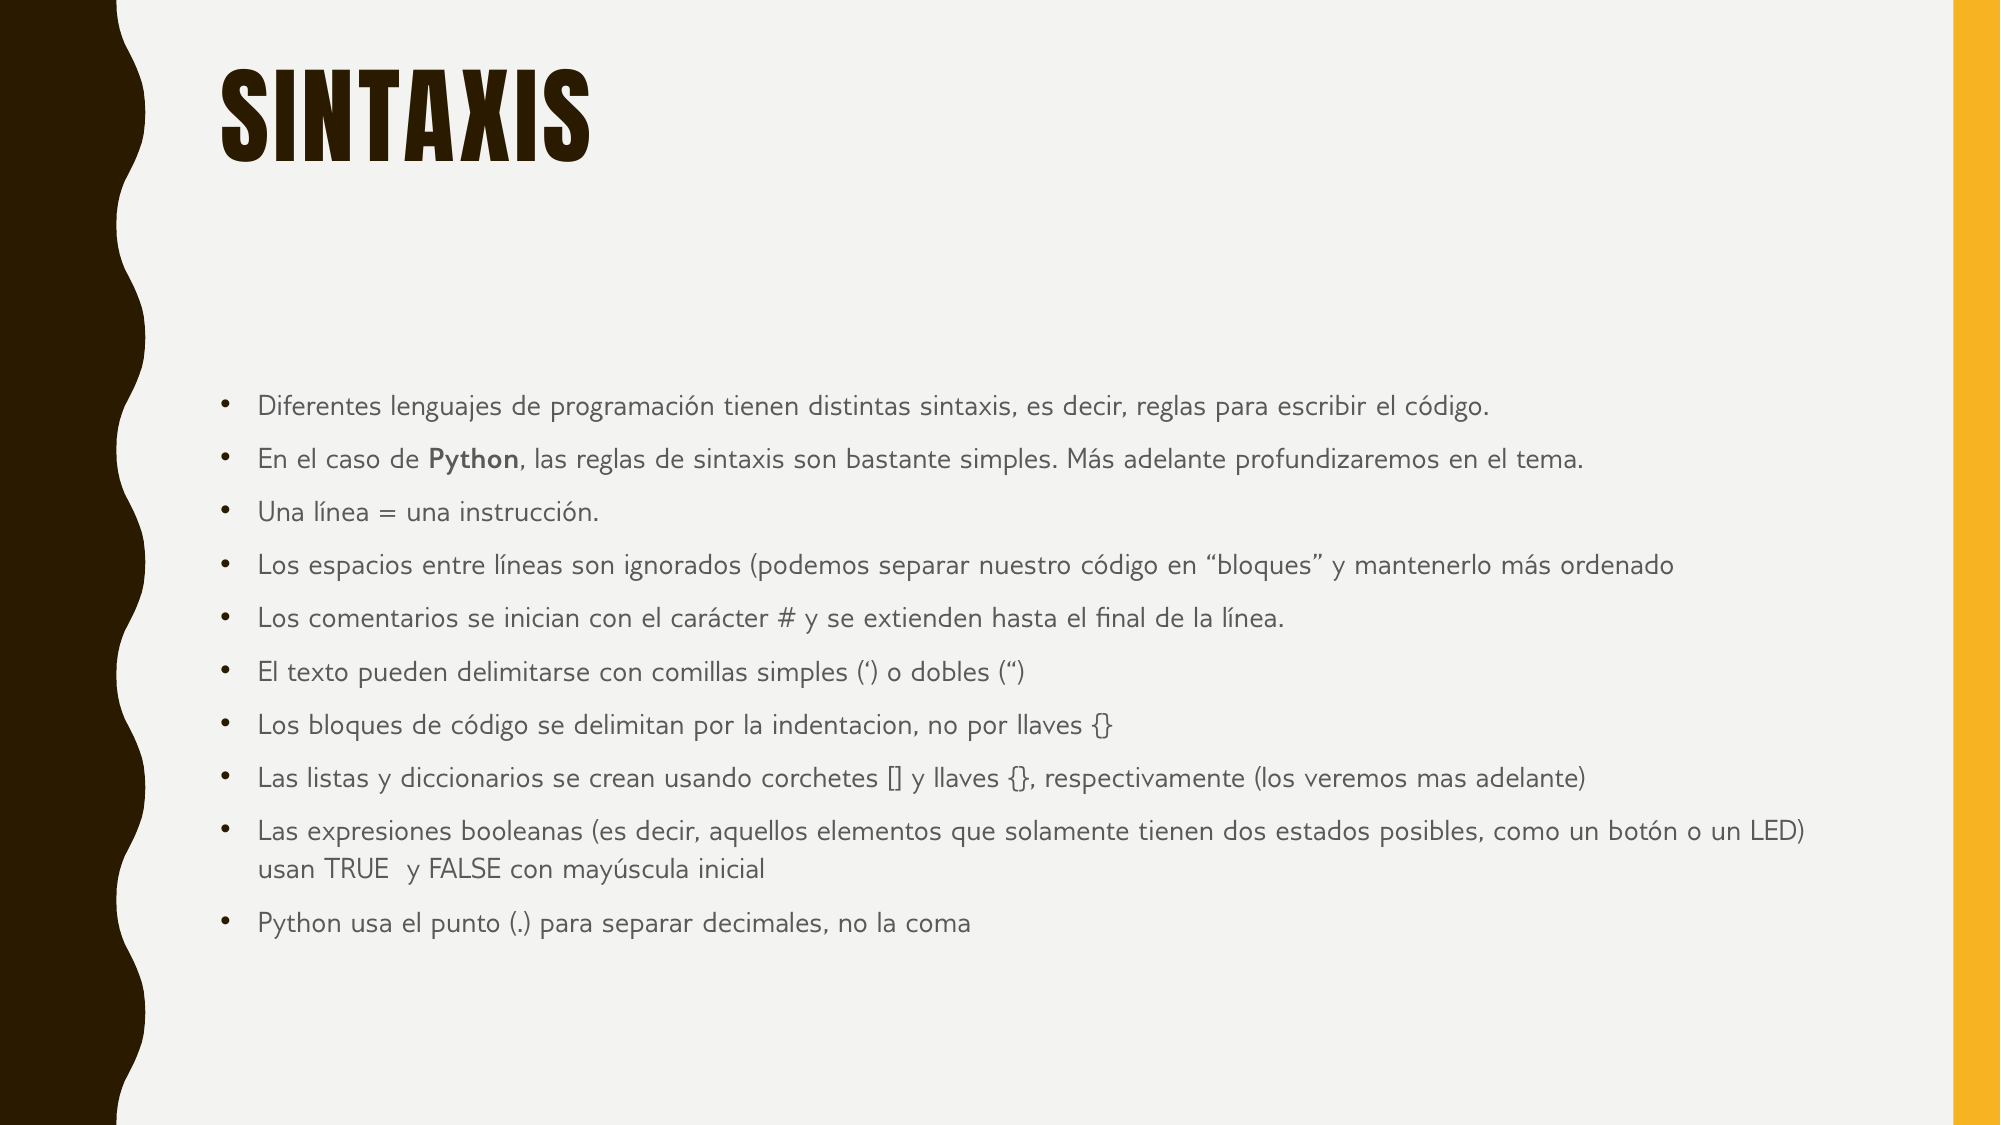

# sintaxis
Diferentes lenguajes de programación tienen distintas sintaxis, es decir, reglas para escribir el código.
En el caso de Python, las reglas de sintaxis son bastante simples. Más adelante profundizaremos en el tema.
Una línea = una instrucción.
Los espacios entre líneas son ignorados (podemos separar nuestro código en “bloques” y mantenerlo más ordenado
Los comentarios se inician con el carácter # y se extienden hasta el final de la línea.
El texto pueden delimitarse con comillas simples (‘) o dobles (“)
Los bloques de código se delimitan por la indentacion, no por llaves {}
Las listas y diccionarios se crean usando corchetes [] y llaves {}, respectivamente (los veremos mas adelante)
Las expresiones booleanas (es decir, aquellos elementos que solamente tienen dos estados posibles, como un botón o un LED) usan TRUE  y FALSE con mayúscula inicial
Python usa el punto (.) para separar decimales, no la coma